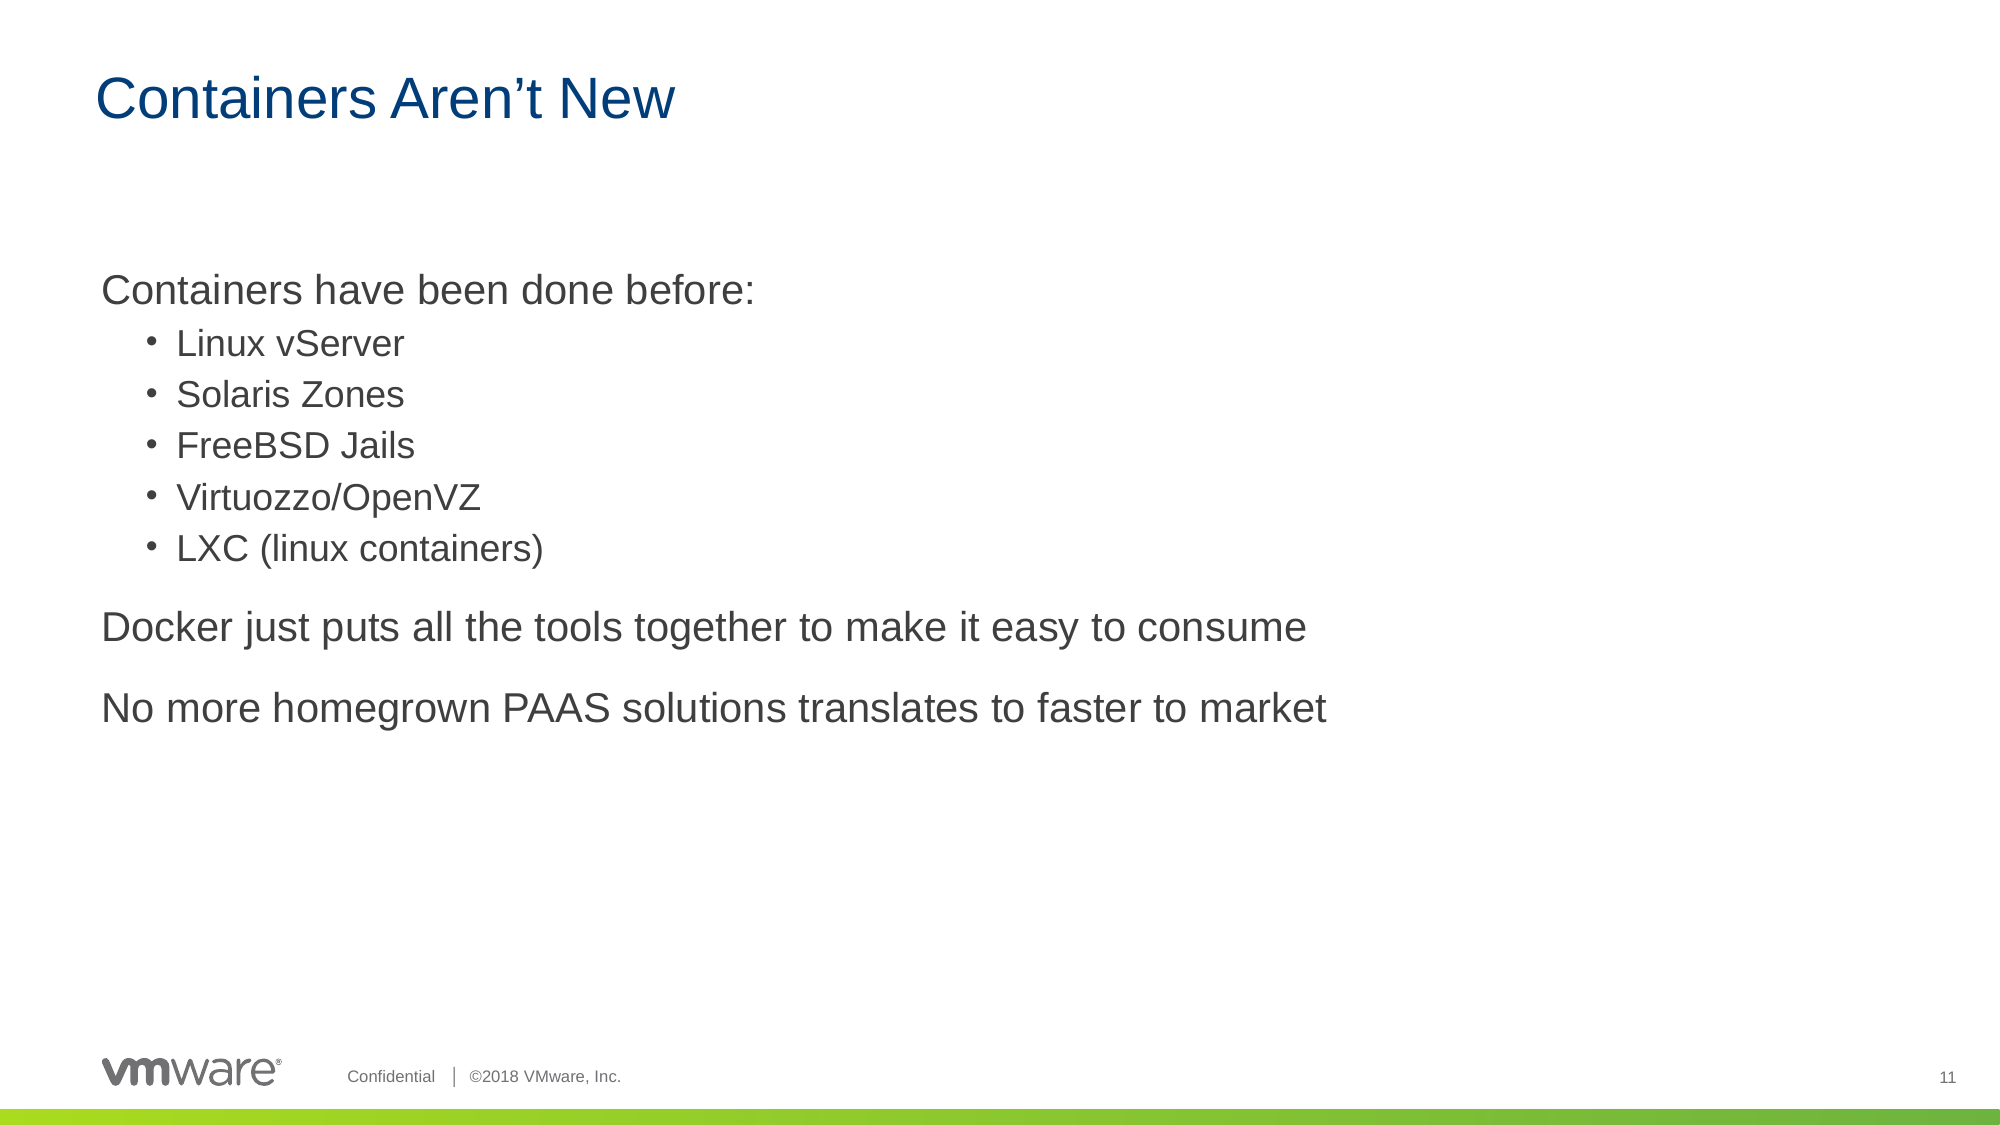

# Containers Aren’t New

Containers have been done before:
Linux vServer
Solaris Zones
FreeBSD Jails
Virtuozzo/OpenVZ
LXC (linux containers)
Docker just puts all the tools together to make it easy to consume
No more homegrown PAAS solutions translates to faster to market